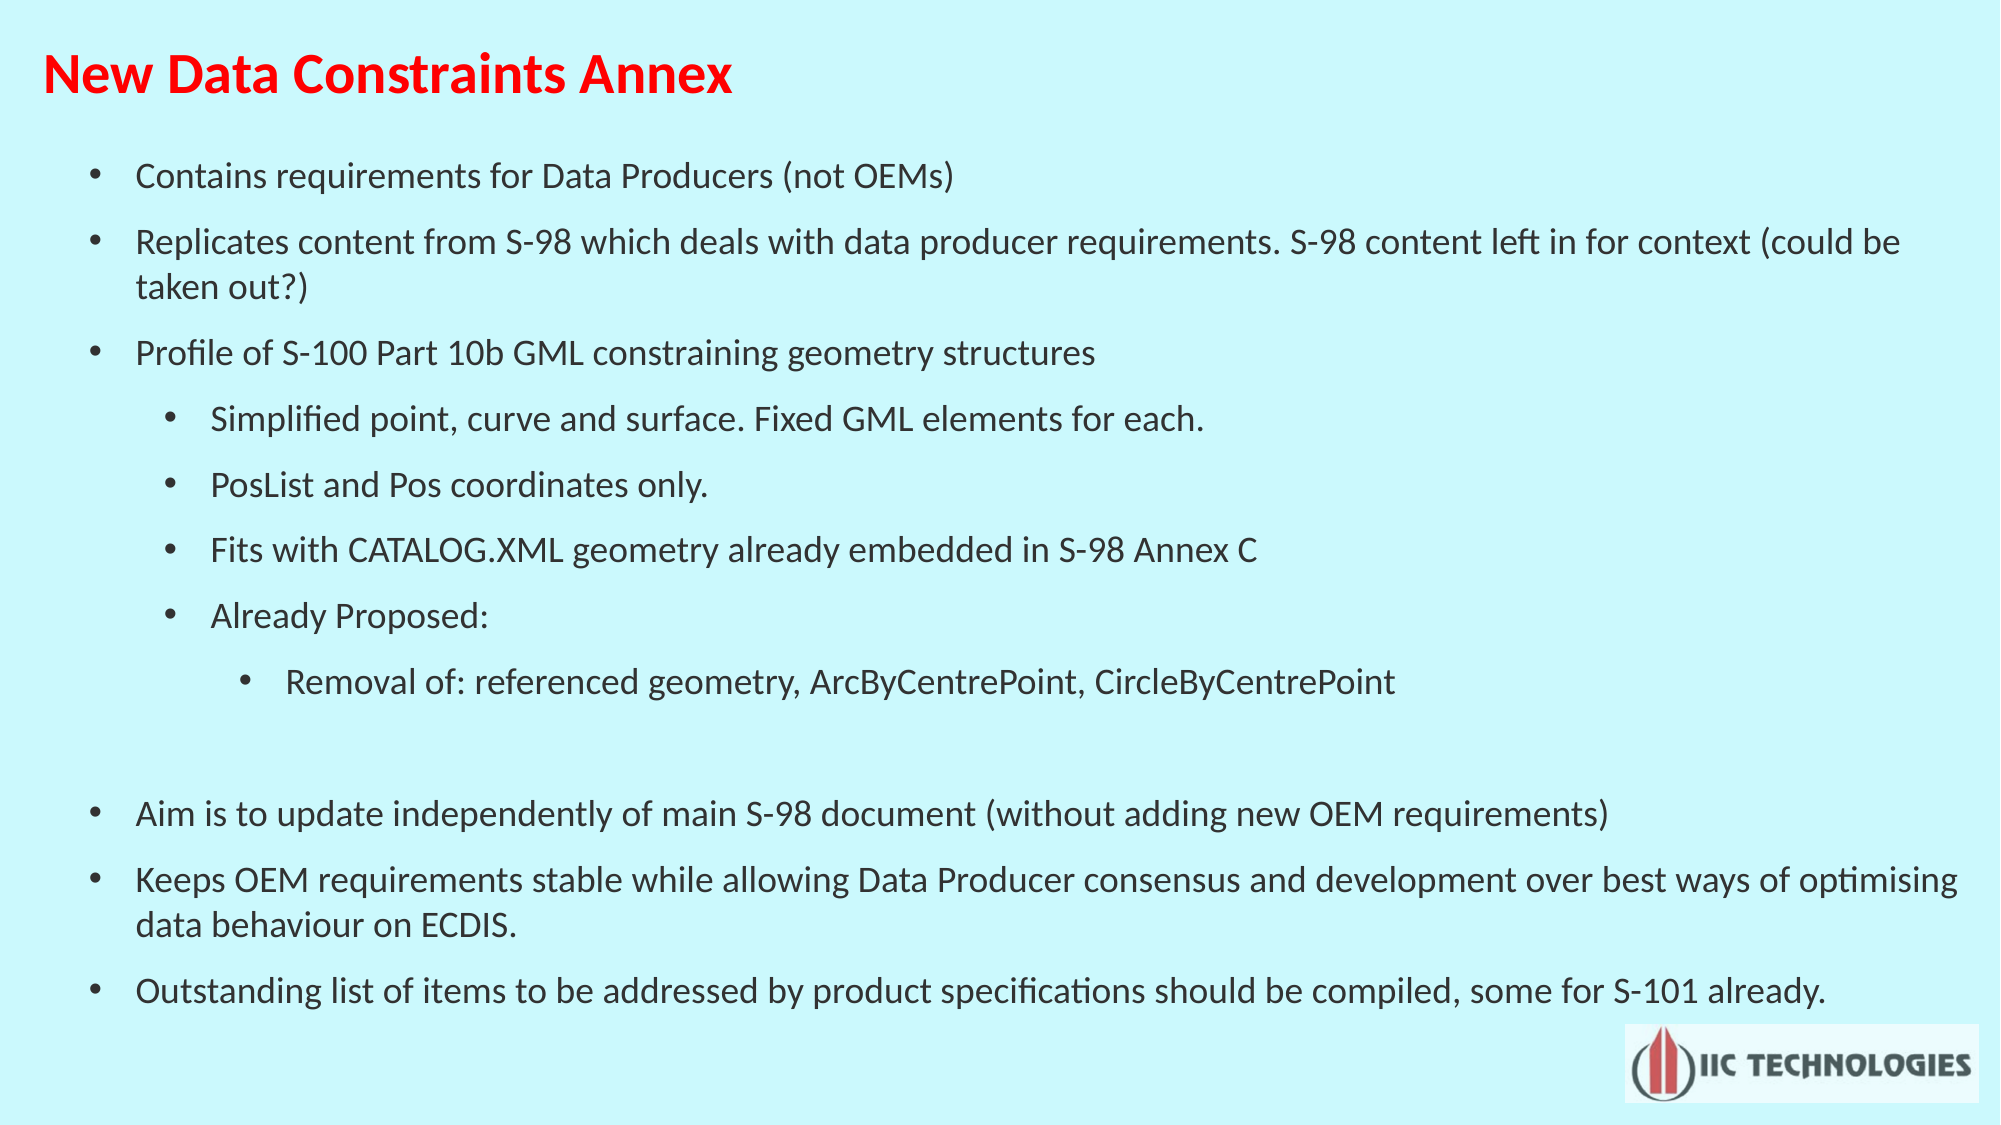

New Data Constraints Annex
Contains requirements for Data Producers (not OEMs)
Replicates content from S-98 which deals with data producer requirements. S-98 content left in for context (could be taken out?)
Profile of S-100 Part 10b GML constraining geometry structures
Simplified point, curve and surface. Fixed GML elements for each.
PosList and Pos coordinates only.
Fits with CATALOG.XML geometry already embedded in S-98 Annex C
Already Proposed:
Removal of: referenced geometry, ArcByCentrePoint, CircleByCentrePoint

Aim is to update independently of main S-98 document (without adding new OEM requirements)
Keeps OEM requirements stable while allowing Data Producer consensus and development over best ways of optimising data behaviour on ECDIS.
Outstanding list of items to be addressed by product specifications should be compiled, some for S-101 already.